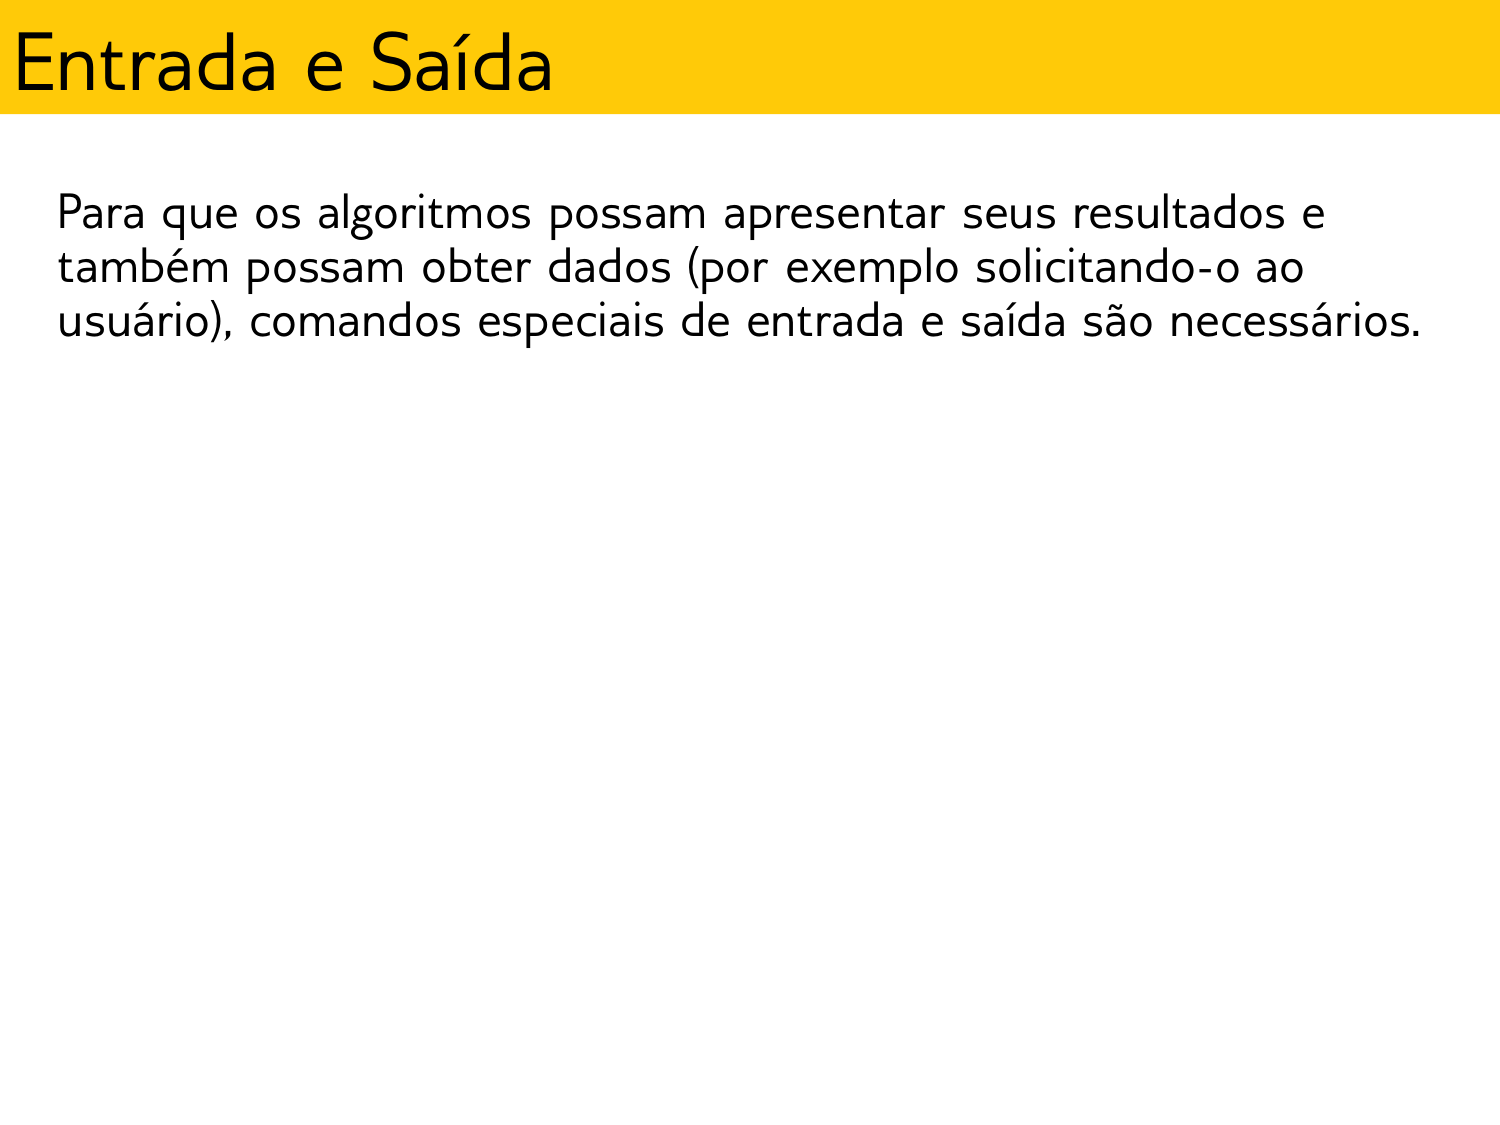

Entrada e Saída
Para que os algoritmos possam apresentar seus resultados e também possam obter dados (por exemplo solicitando-o ao usuário), comandos especiais de entrada e saída são necessários.